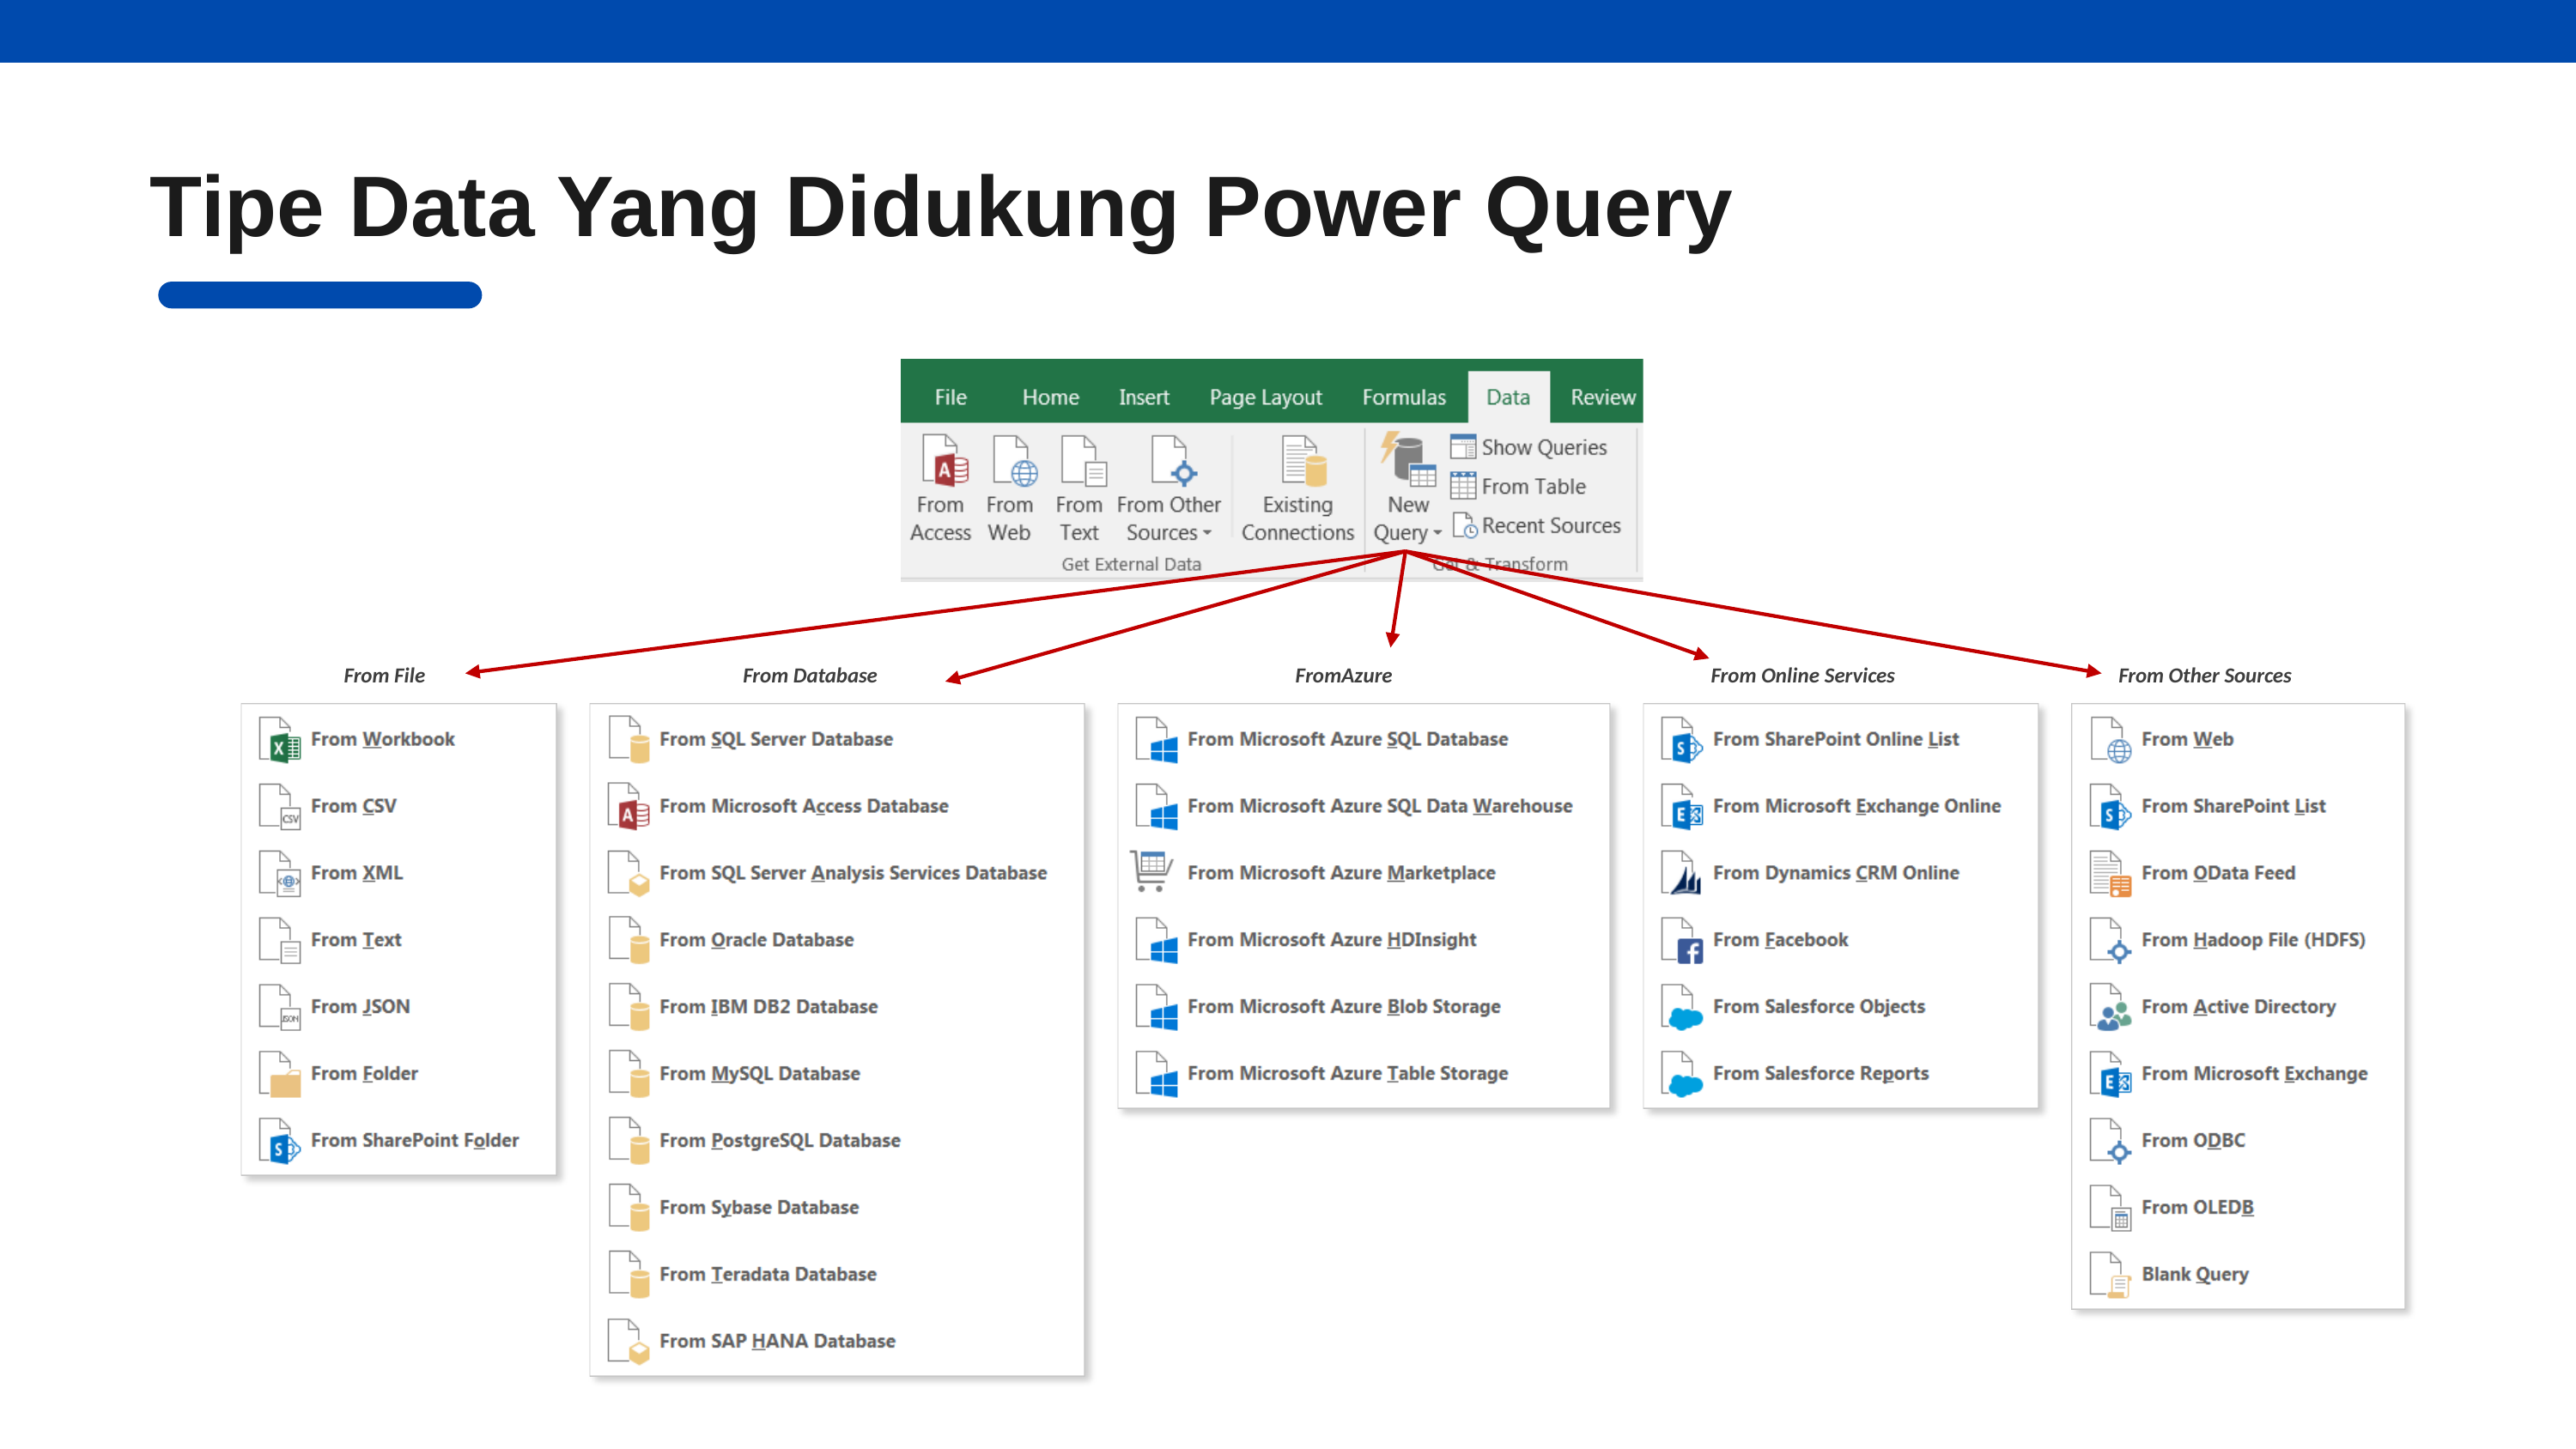

Tipe Data Yang Didukung Power Query

From File
From Database
FromAzure
From Online Services
From Other Sources